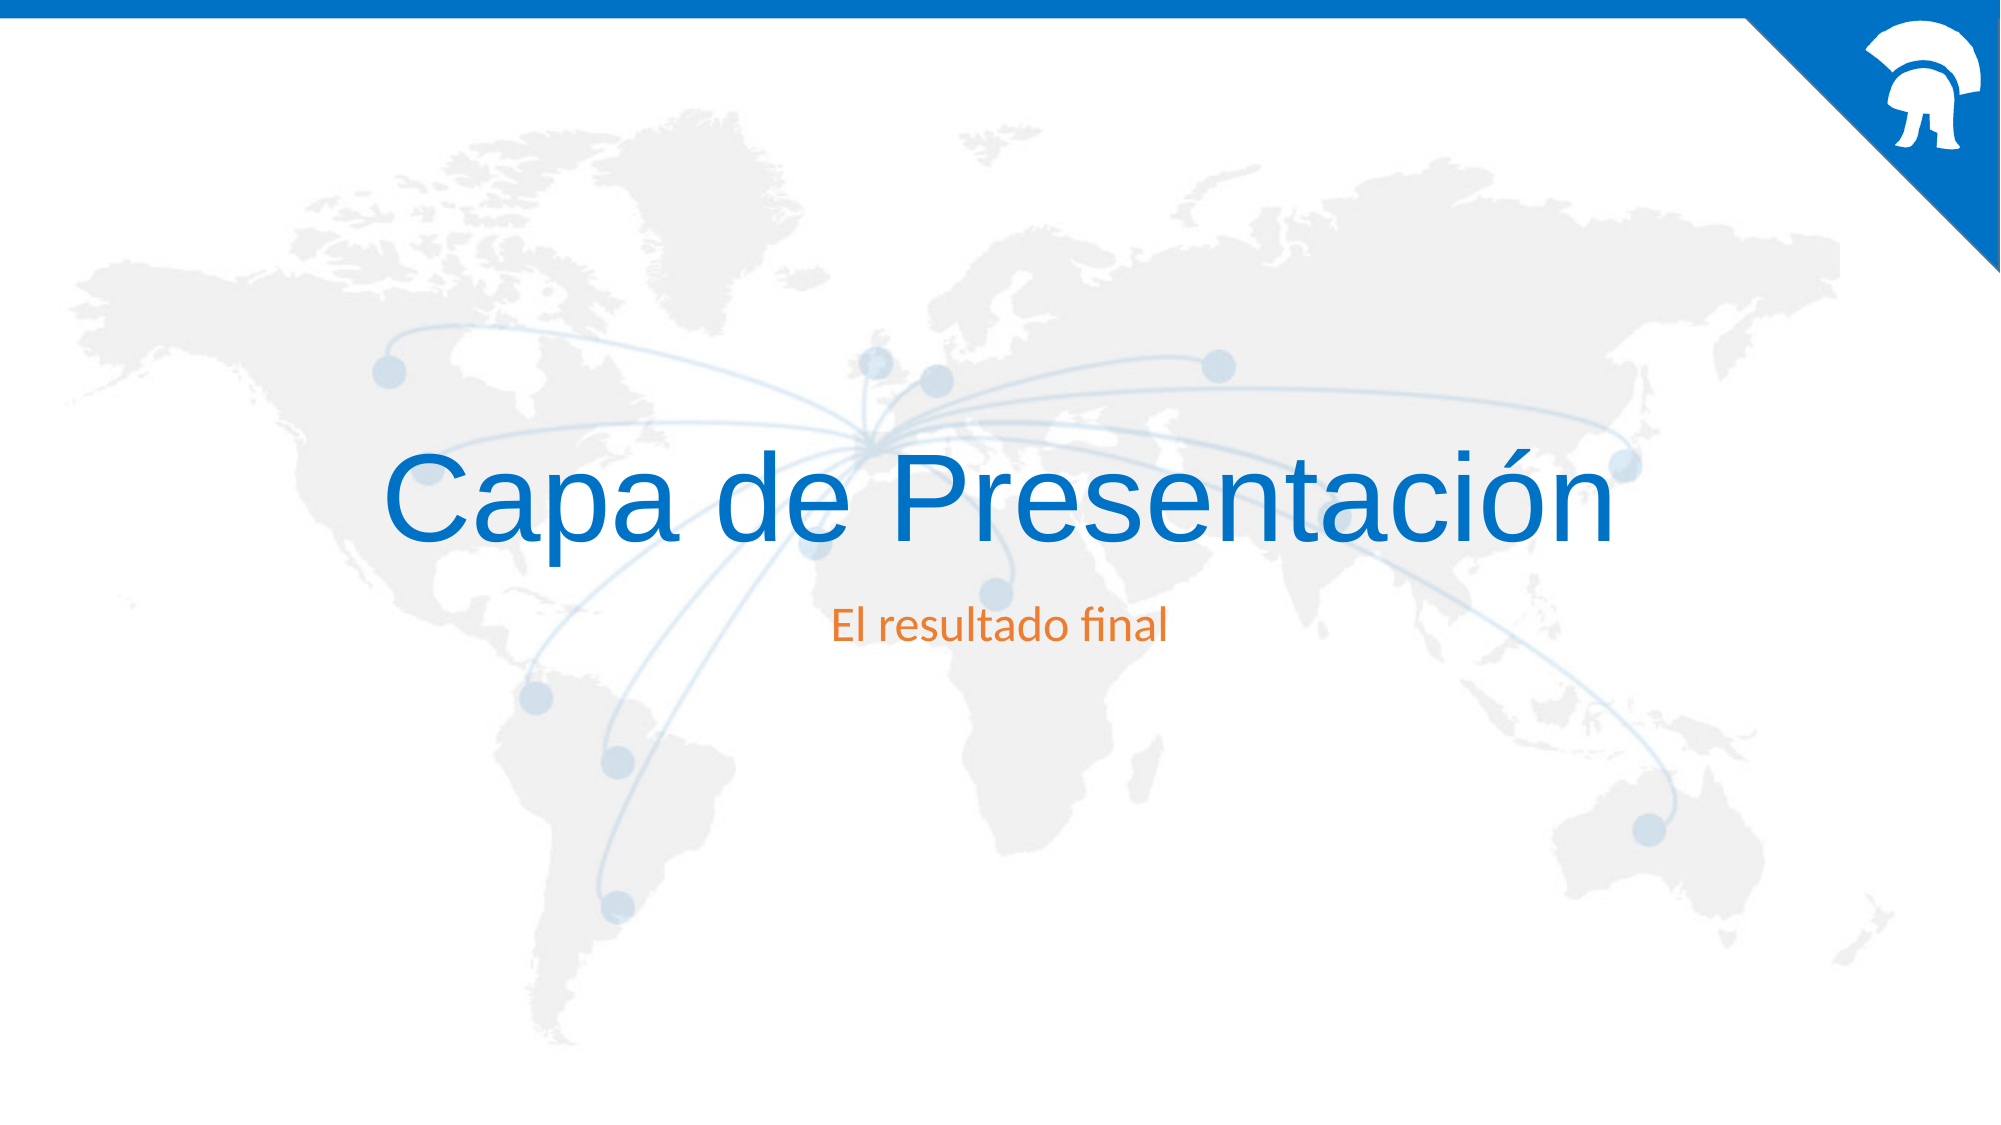

# Capa de Presentación
El resultado final